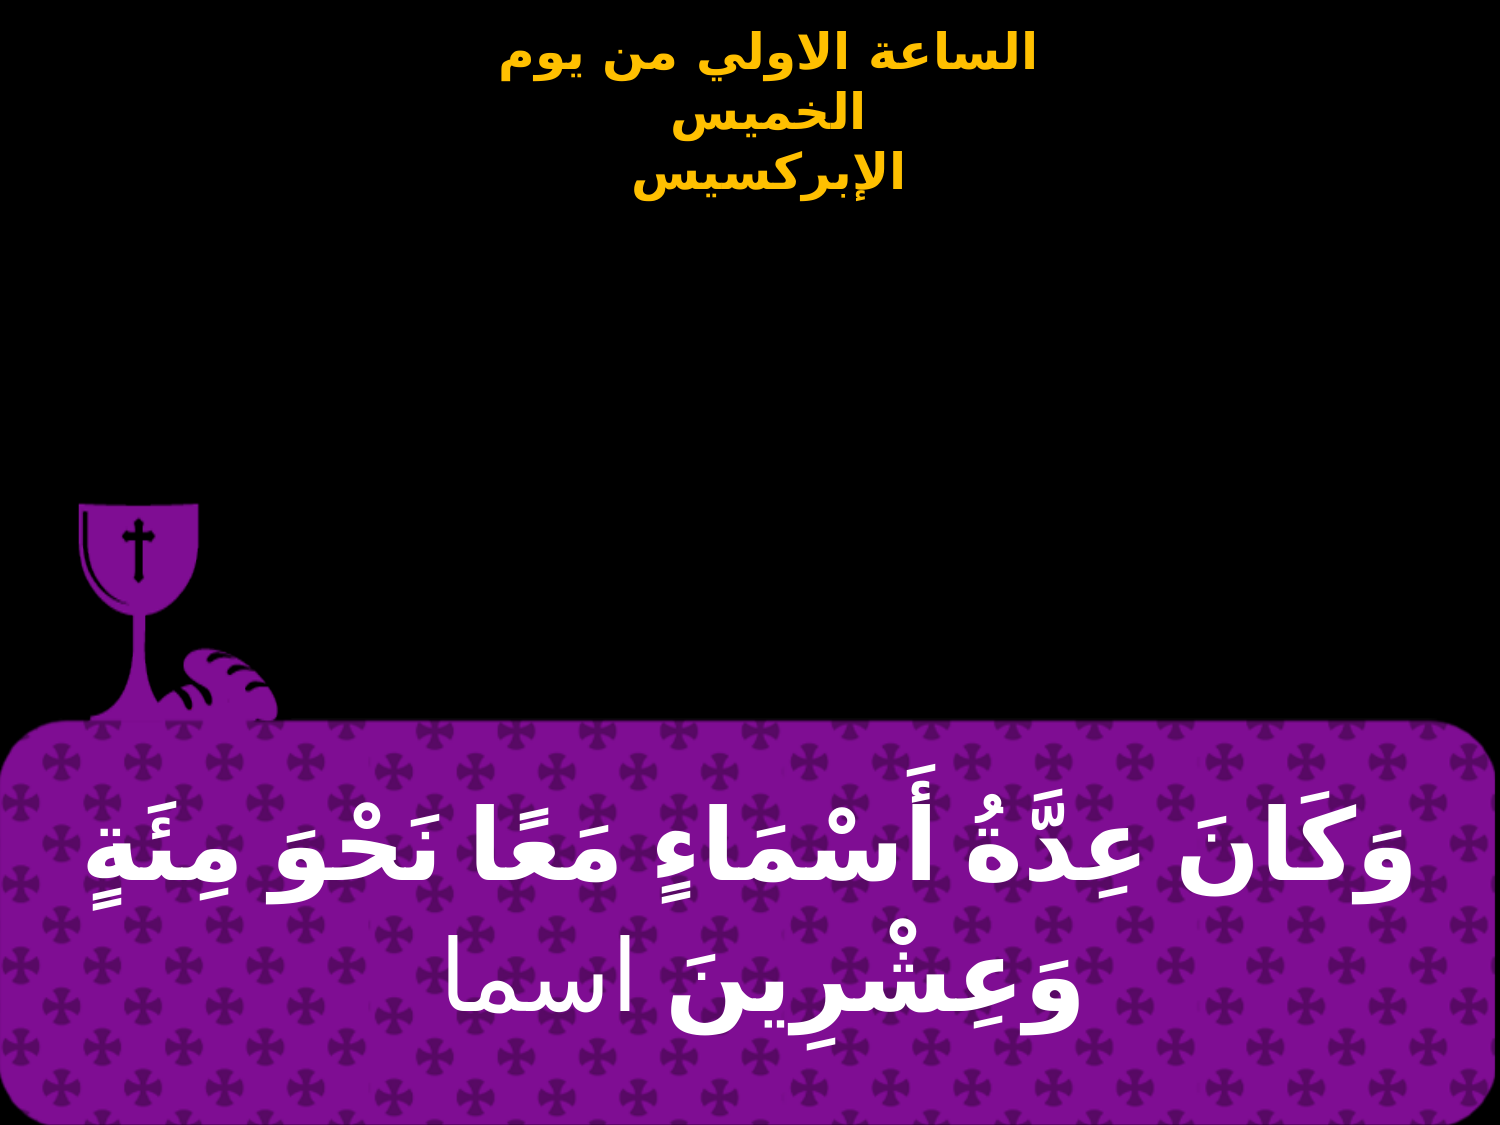

| وَكَانَ عِدَّةُ أَسْمَاءٍ مَعًا نَحْوَ مِئَةٍ وَعِشْرِينَ اسما |
| --- |